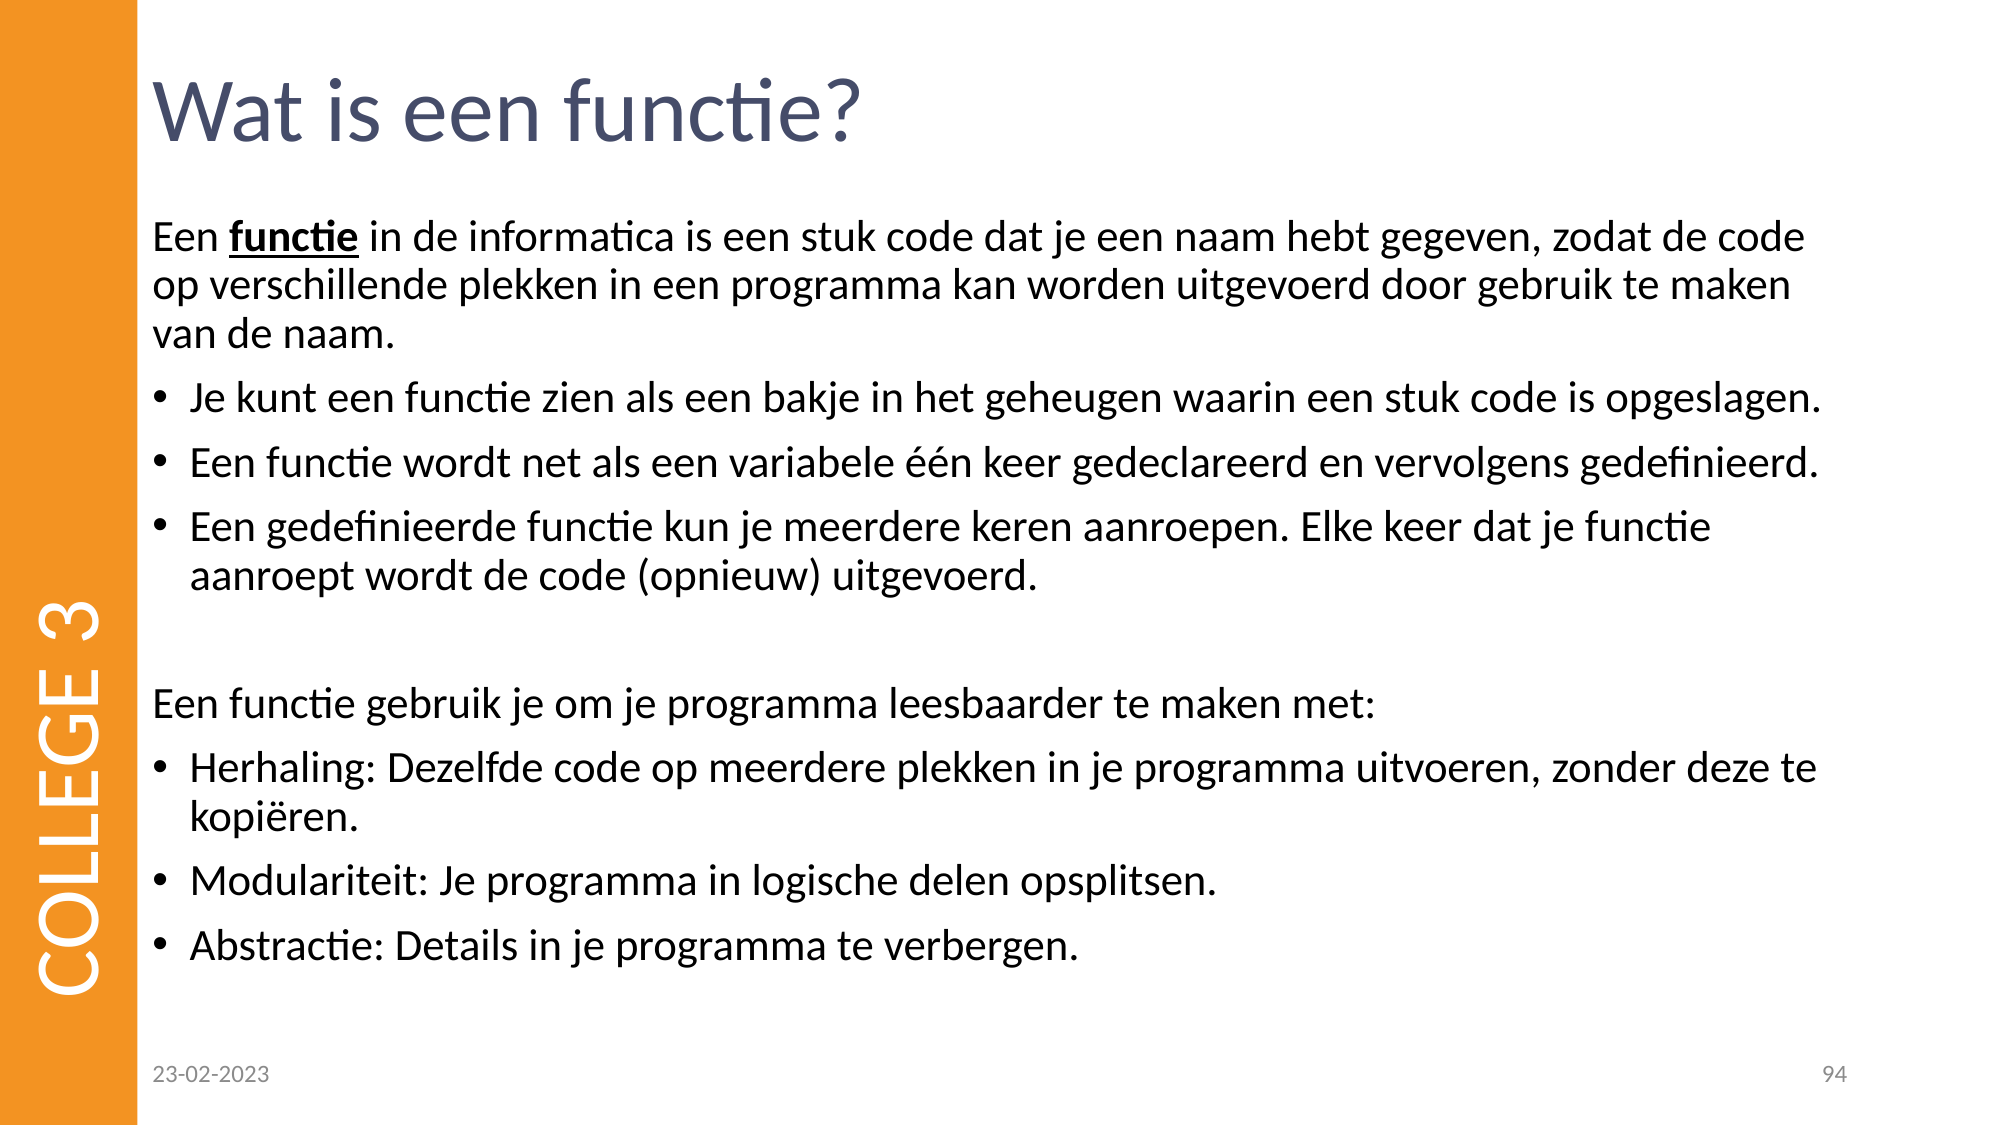

# Wat is een functie?
Een functie in de informatica is een stuk code dat je een naam hebt gegeven, zodat de code op verschillende plekken in een programma kan worden uitgevoerd door gebruik te maken van de naam.
Je kunt een functie zien als een bakje in het geheugen waarin een stuk code is opgeslagen.
Een functie wordt net als een variabele één keer gedeclareerd en vervolgens gedefinieerd.
Een gedefinieerde functie kun je meerdere keren aanroepen. Elke keer dat je functie aanroept wordt de code (opnieuw) uitgevoerd.

Een functie gebruik je om je programma leesbaarder te maken met:
Herhaling: Dezelfde code op meerdere plekken in je programma uitvoeren, zonder deze te kopiëren.
Modulariteit: Je programma in logische delen opsplitsen.
Abstractie: Details in je programma te verbergen.

COLLEGE 3
23-02-2023

94